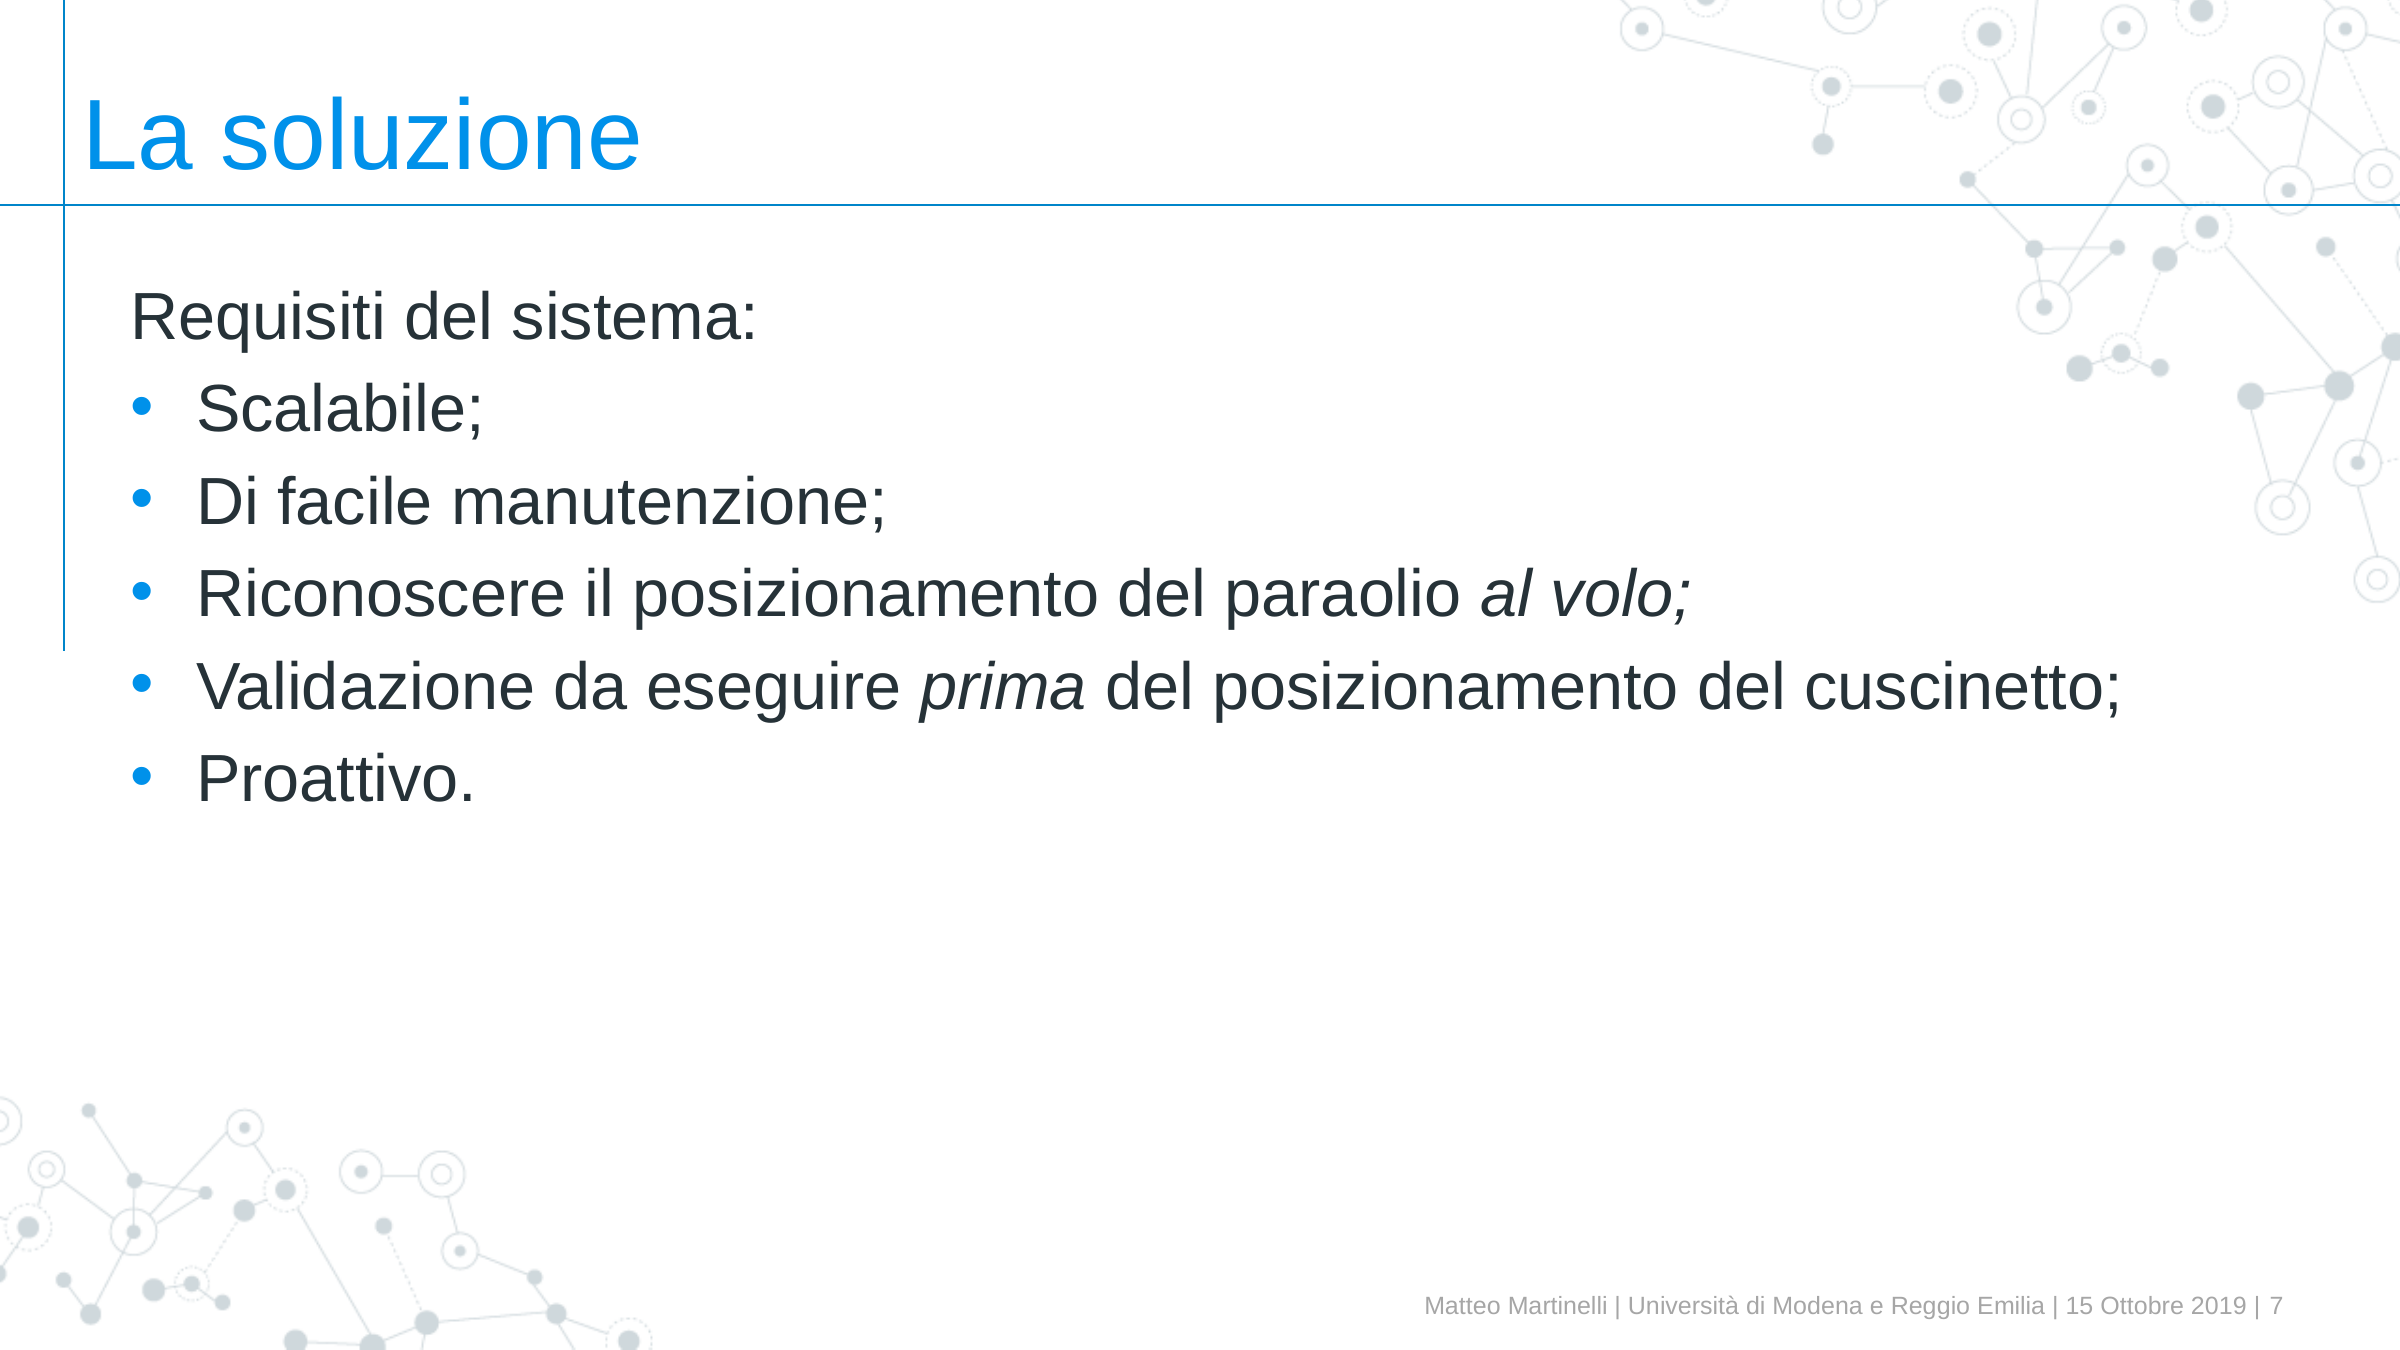

# La soluzione
Requisiti del sistema:
Scalabile;
Di facile manutenzione;
Riconoscere il posizionamento del paraolio al volo;
Validazione da eseguire prima del posizionamento del cuscinetto;
Proattivo.